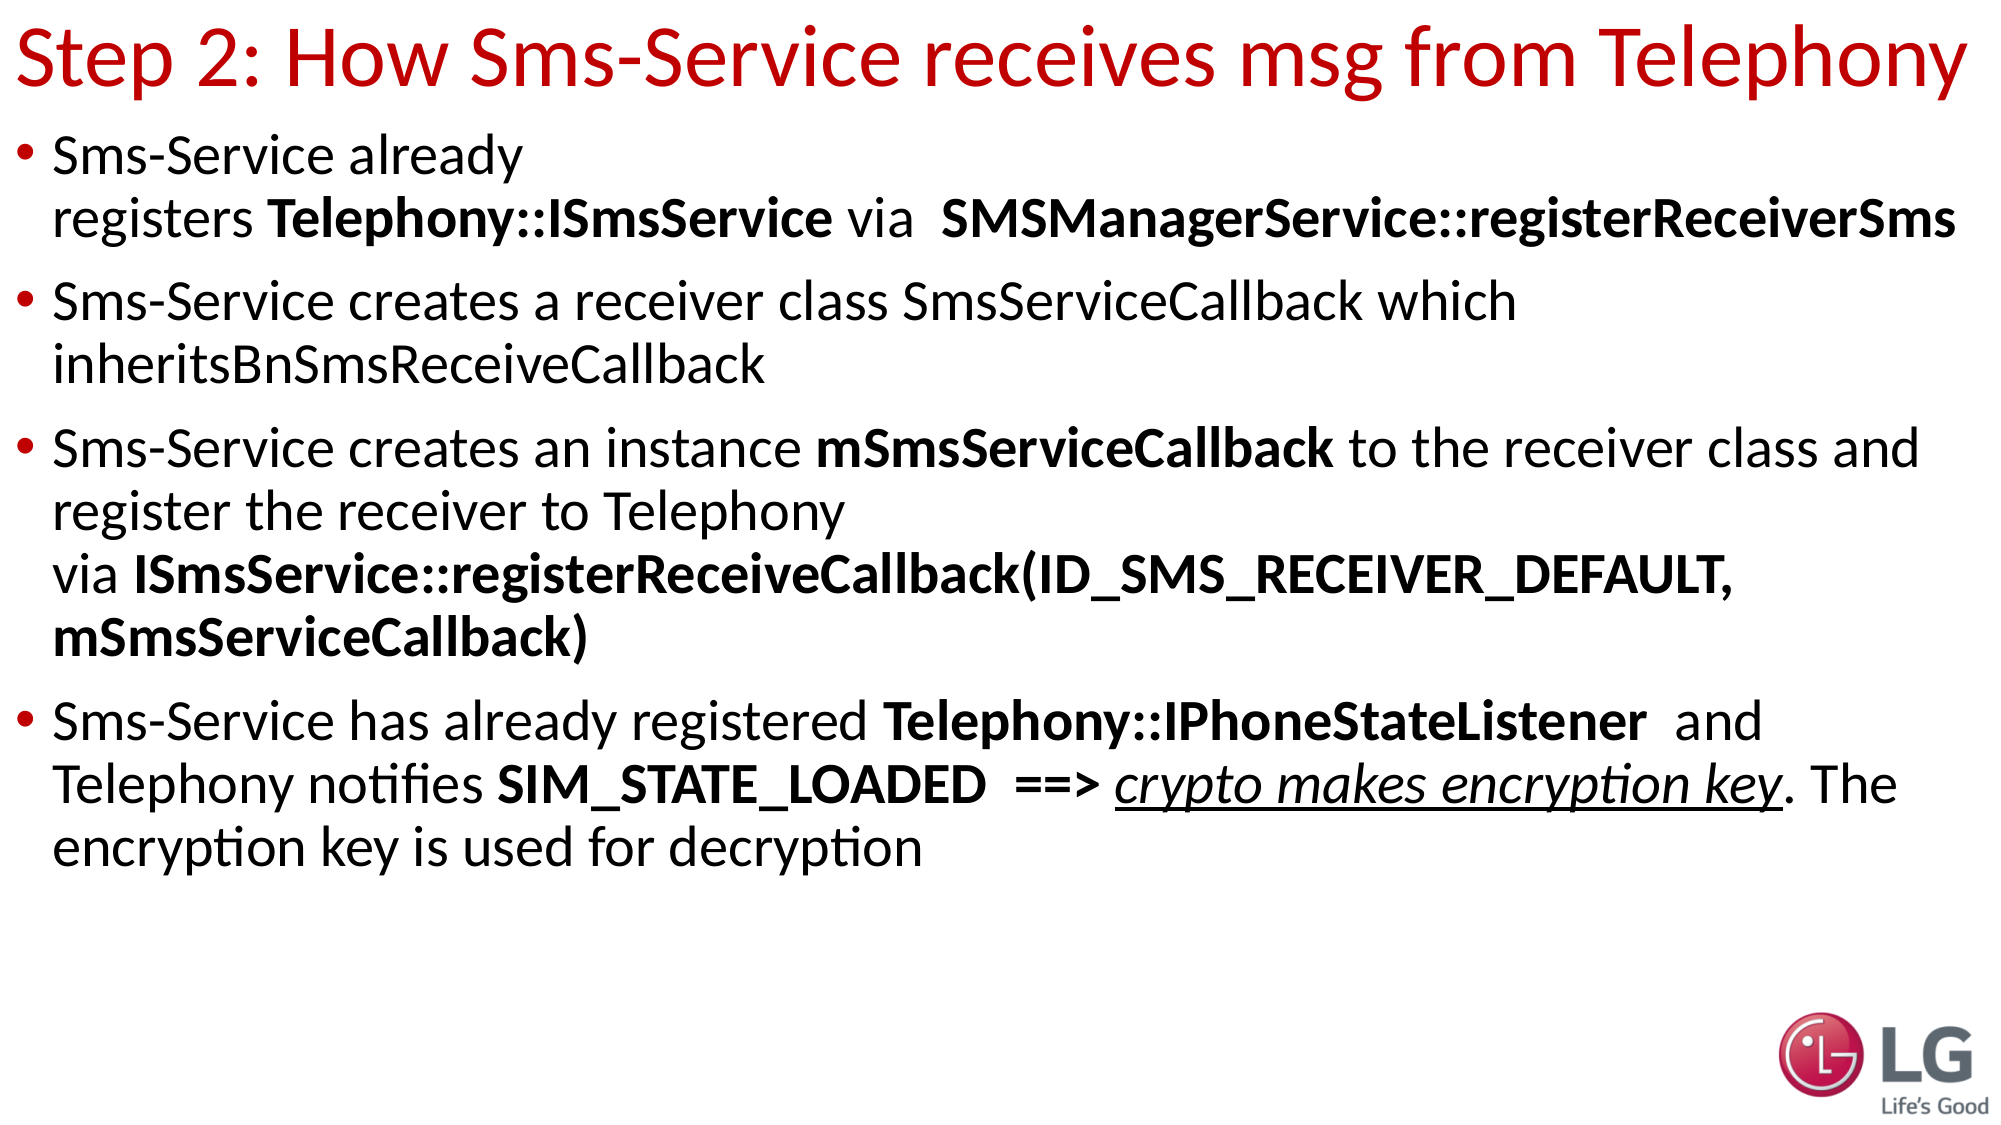

# Step 2: How Sms-Service receives msg from Telephony
Sms-Service already registers Telephony::ISmsService via  SMSManagerService::registerReceiverSms
Sms-Service creates a receiver class SmsServiceCallback which inheritsBnSmsReceiveCallback
Sms-Service creates an instance mSmsServiceCallback to the receiver class and register the receiver to Telephony via ISmsService::registerReceiveCallback(ID_SMS_RECEIVER_DEFAULT, mSmsServiceCallback)
Sms-Service has already registered Telephony::IPhoneStateListener  and Telephony notifies SIM_STATE_LOADED  ==> crypto makes encryption key. The encryption key is used for decryption